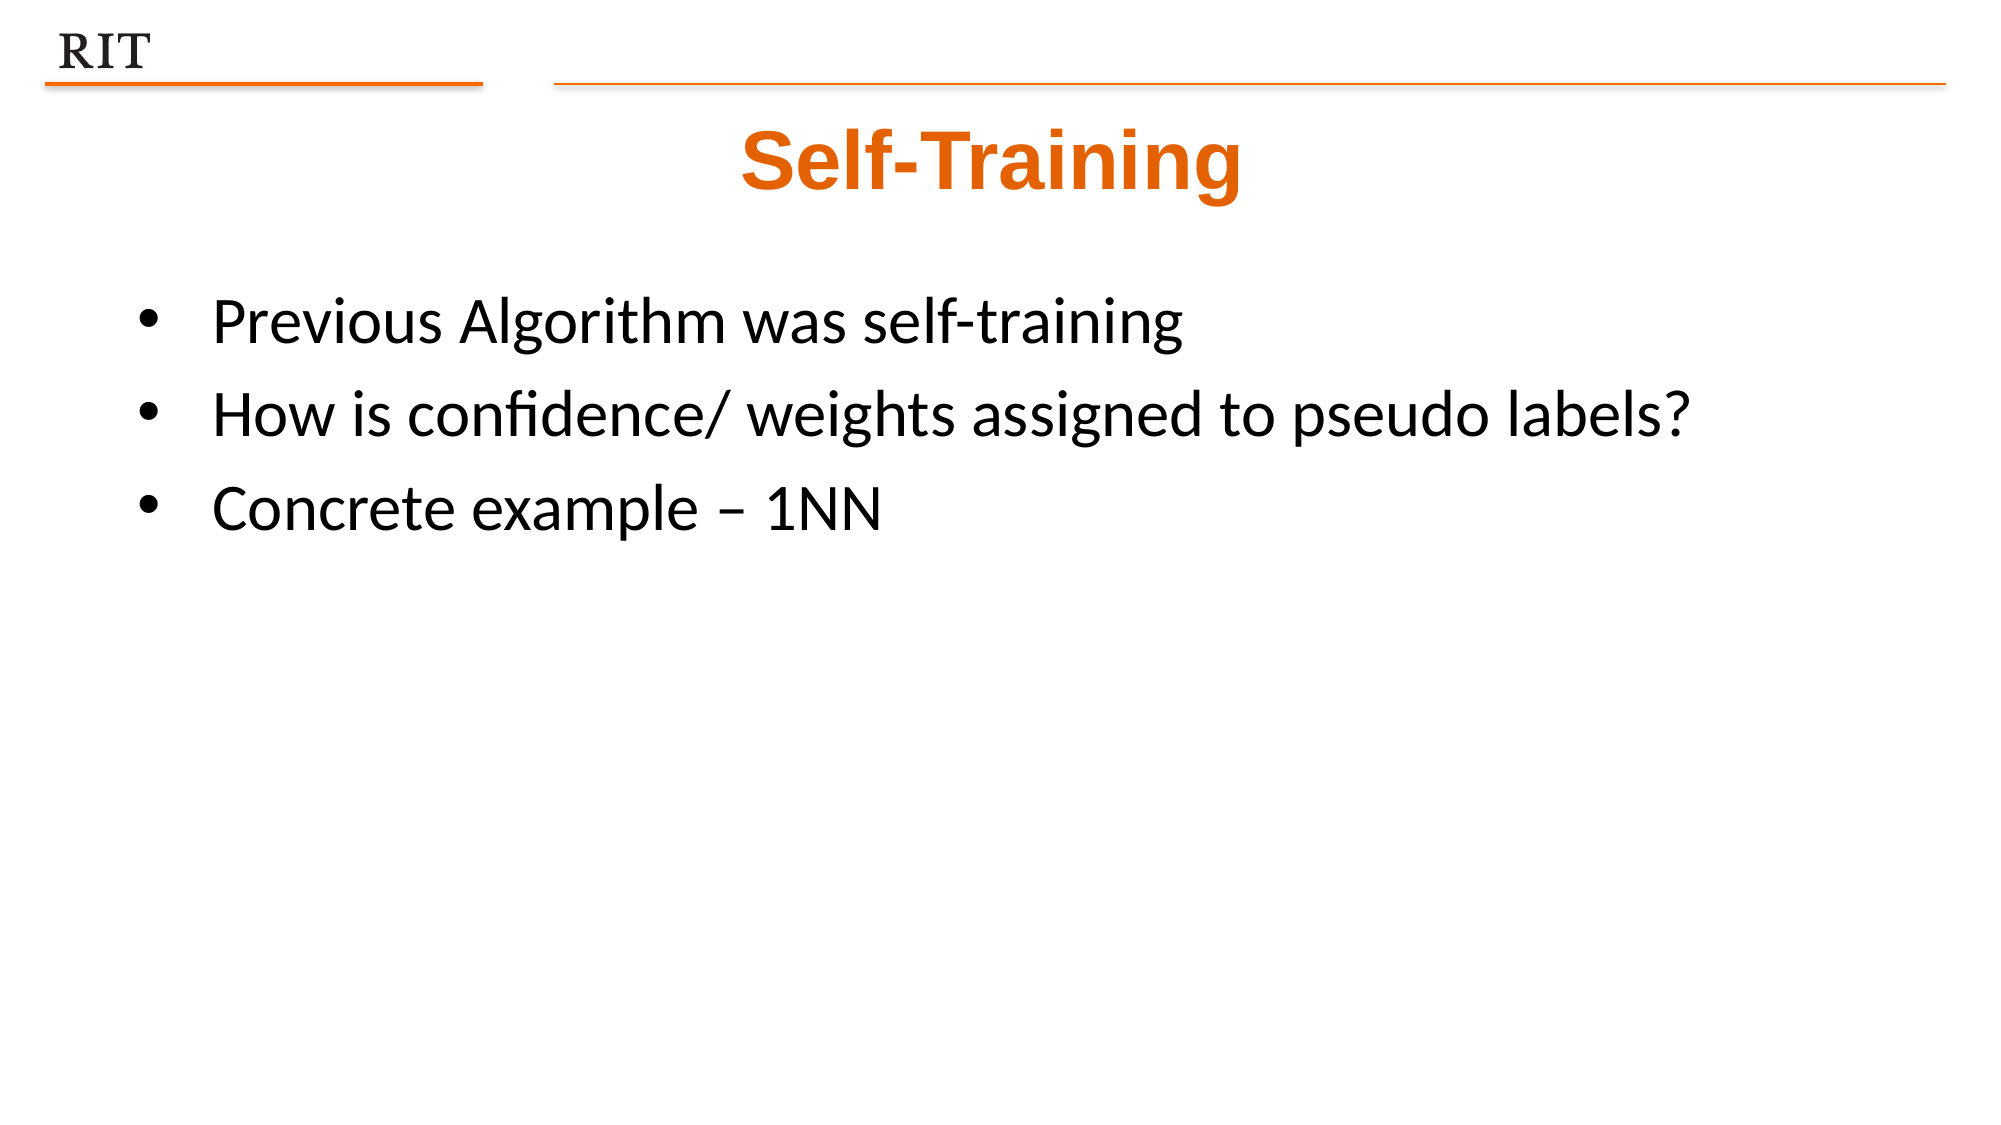

Self-Training
Previous Algorithm was self-training
How is confidence/ weights assigned to pseudo labels?
Concrete example – 1NN